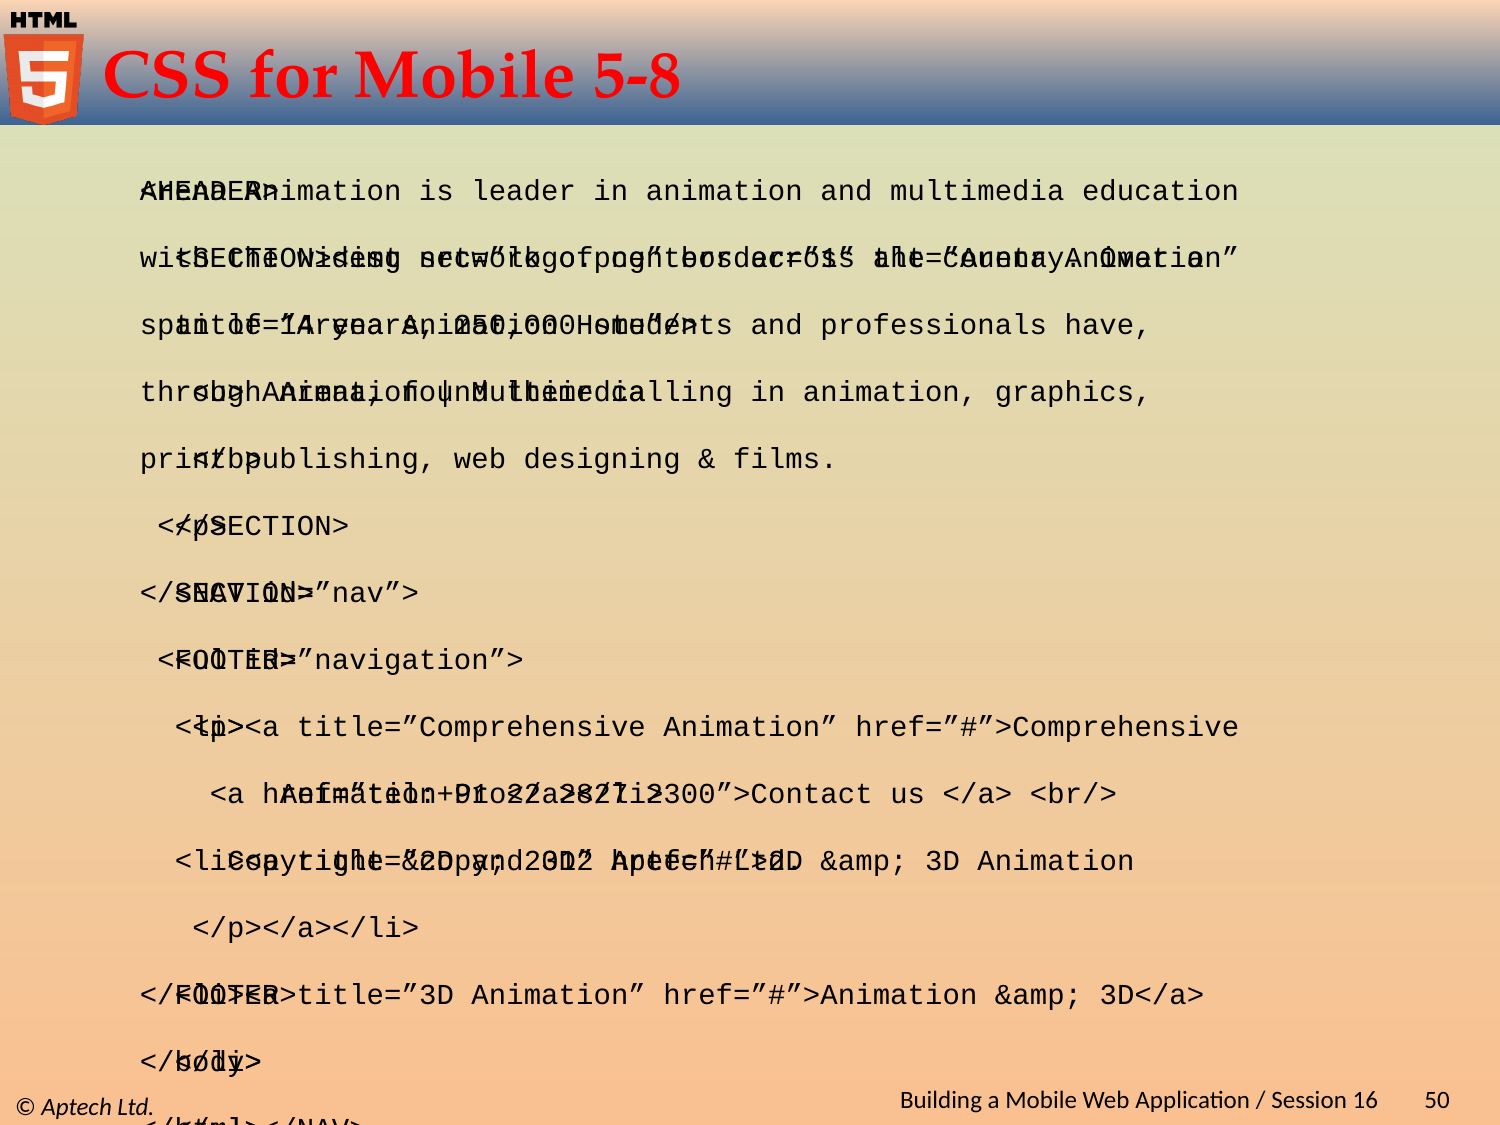

# CSS for Mobile 5-8
<HEADER>
  <SECTION><img src=”logo.png” border=”1” alt=”Arena Animation”
  title=”Arena Animation Home”/>
   <b> Animation | Multimedia
   </b>
  </SECTION>
  <NAV id=”nav”>
  <ul id=”navigation”>
  <li><a title=”Comprehensive Animation” href=”#”>Comprehensive
        Animation Pro</a></li>
  <li><a title=”2D and 3D” href=”#”>2D &amp; 3D Animation
       </a></li>
  <li><a title=”3D Animation” href=”#”>Animation &amp; 3D</a>
  </li>
  </ul></NAV>
</HEADER>
<SECTION id=”intro”>
  <p style=”font-size: 12px; font-style: italic;
      color:#0000FF”>
Arena Animation is leader in animation and multimedia education
with the widest network of centers across the country. Over a
span of 14 years, 250,000 students and professionals have,
through Arena, found their calling in animation, graphics,
print publishing, web designing & films.
 </p>
</SECTION>
 <FOOTER>
   <p>
    <a href=”tel:+91 22 2827 2300”>Contact us </a> <br/>
     Copyright &copy; 2012 Aptech Ltd.
   </p>
</FOOTER>
</body>
</html>
Building a Mobile Web Application / Session 16
50